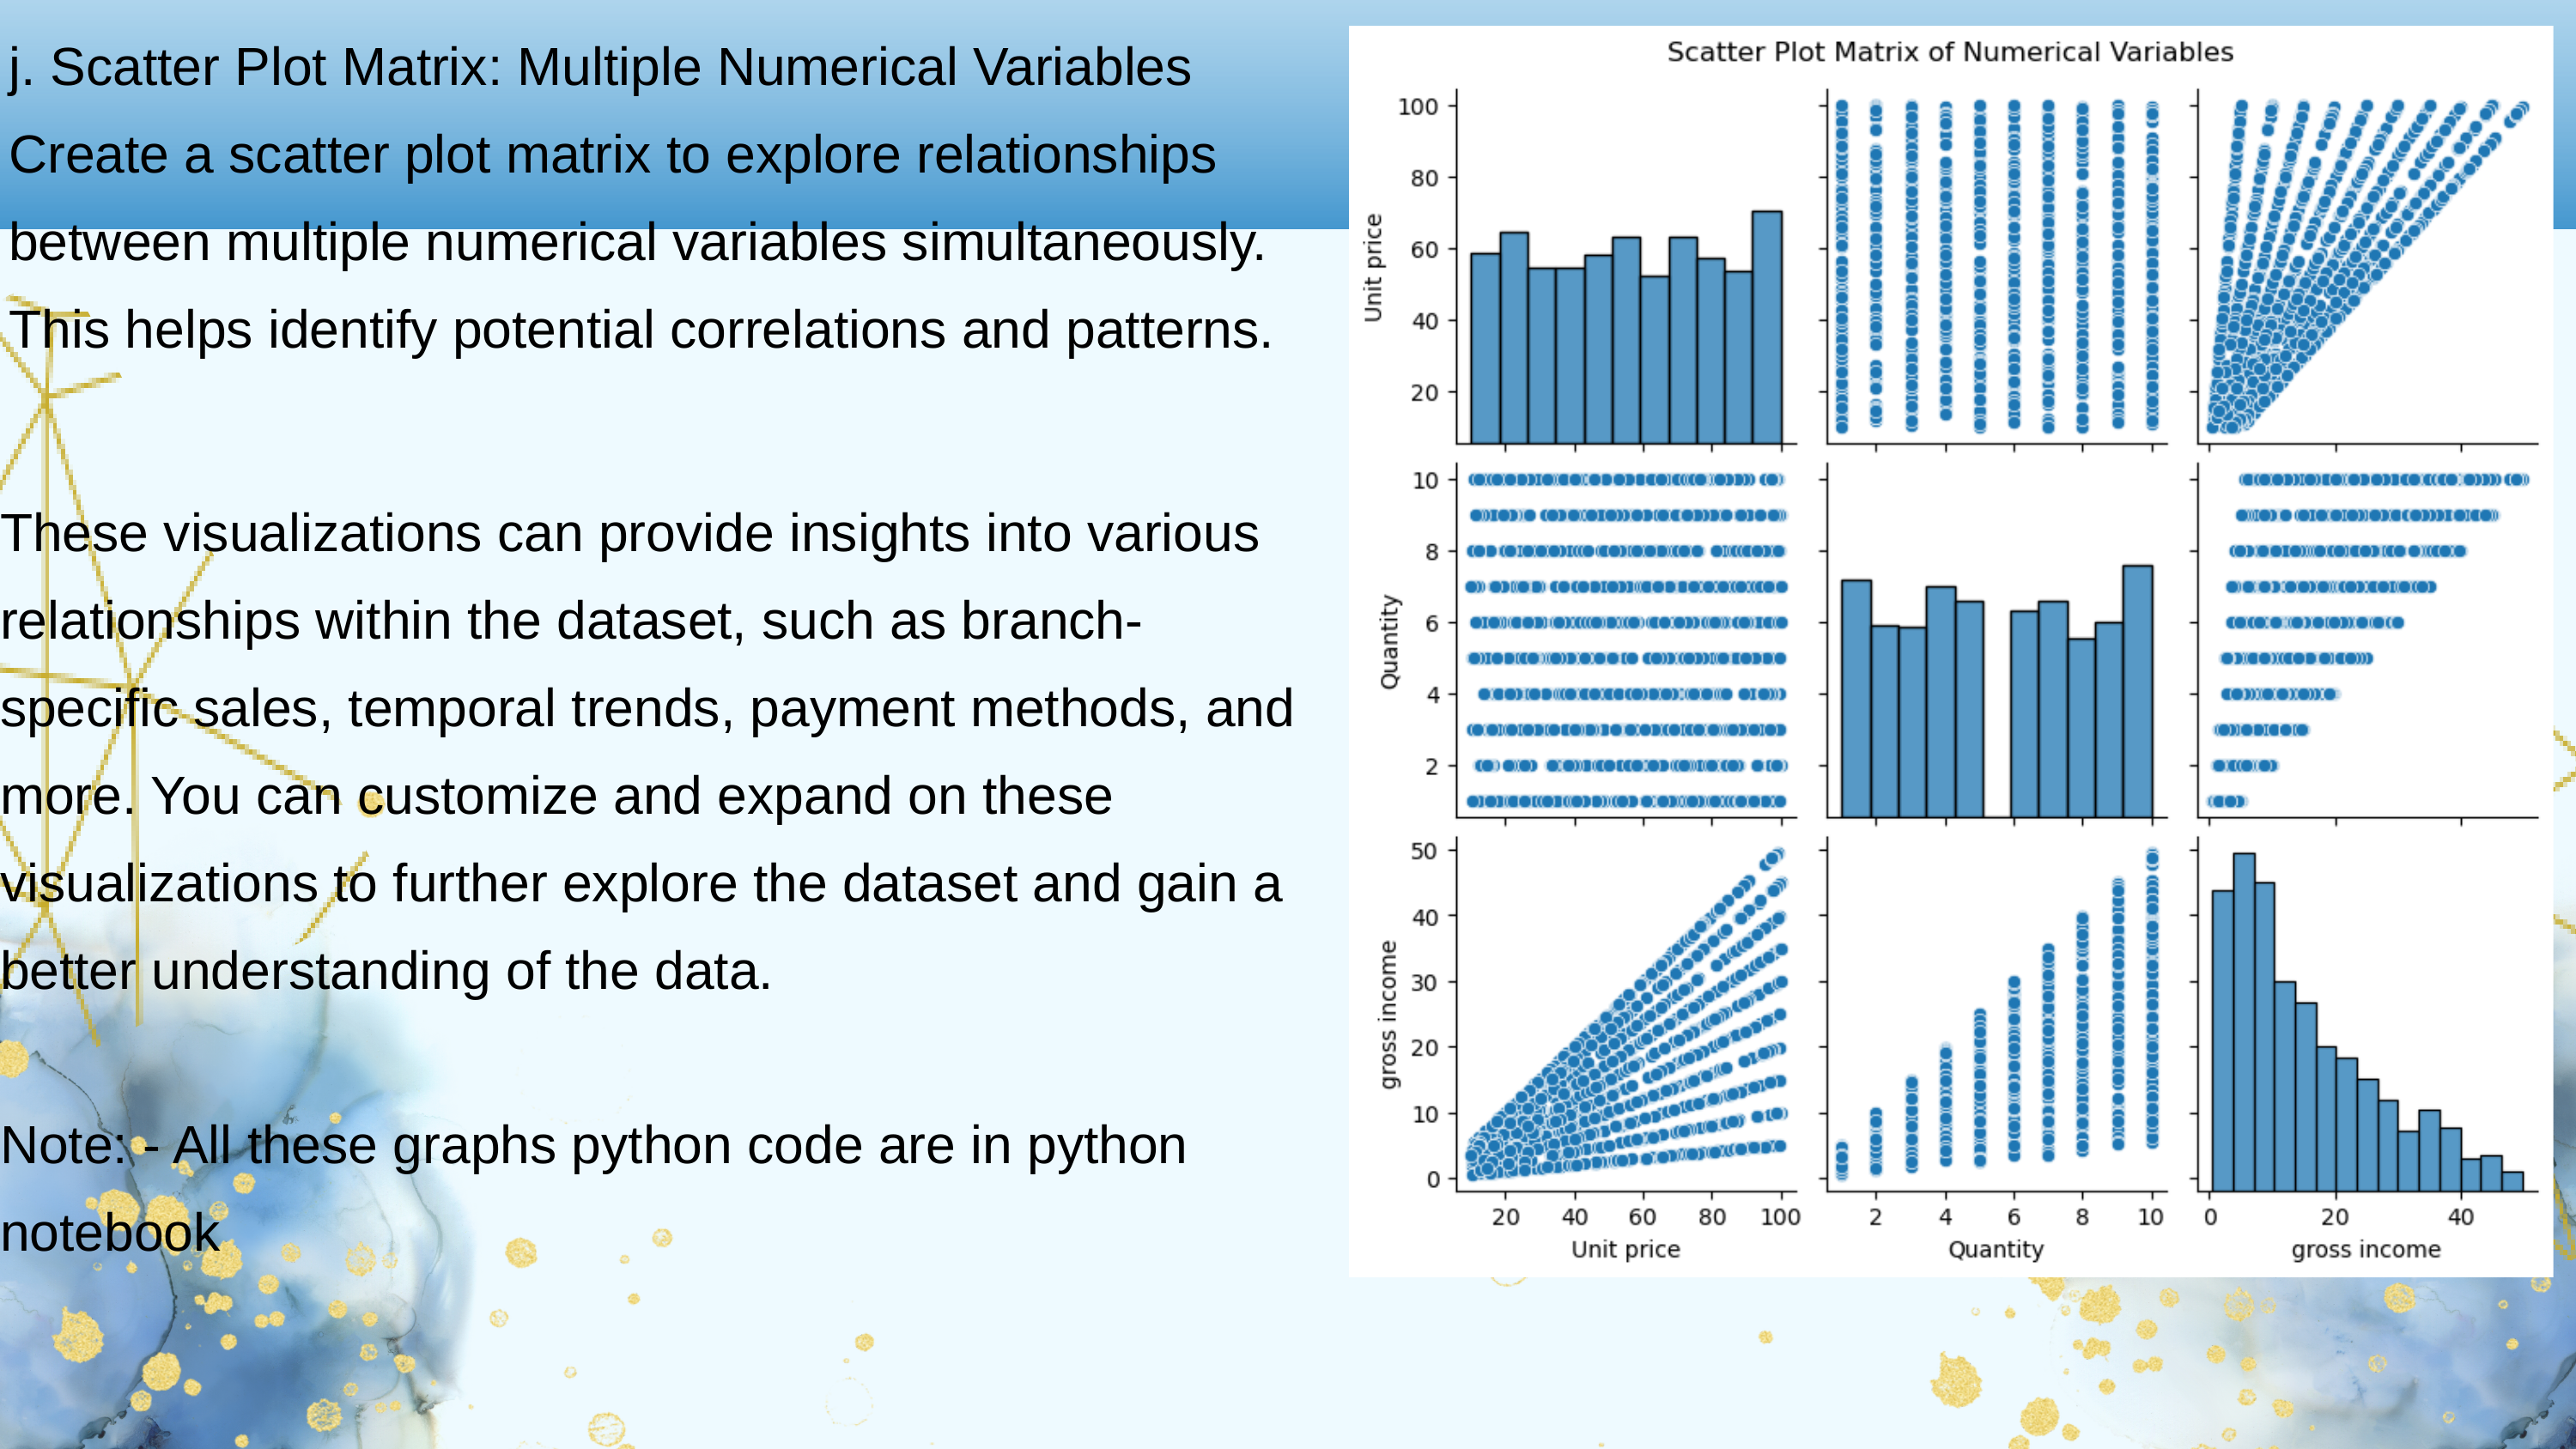

j. Scatter Plot Matrix: Multiple Numerical Variables
Create a scatter plot matrix to explore relationships between multiple numerical variables simultaneously. This helps identify potential correlations and patterns.

These visualizations can provide insights into various relationships within the dataset, such as branch-specific sales, temporal trends, payment methods, and more. You can customize and expand on these visualizations to further explore the dataset and gain a better understanding of the data.

Note: - All these graphs python code are in python notebook